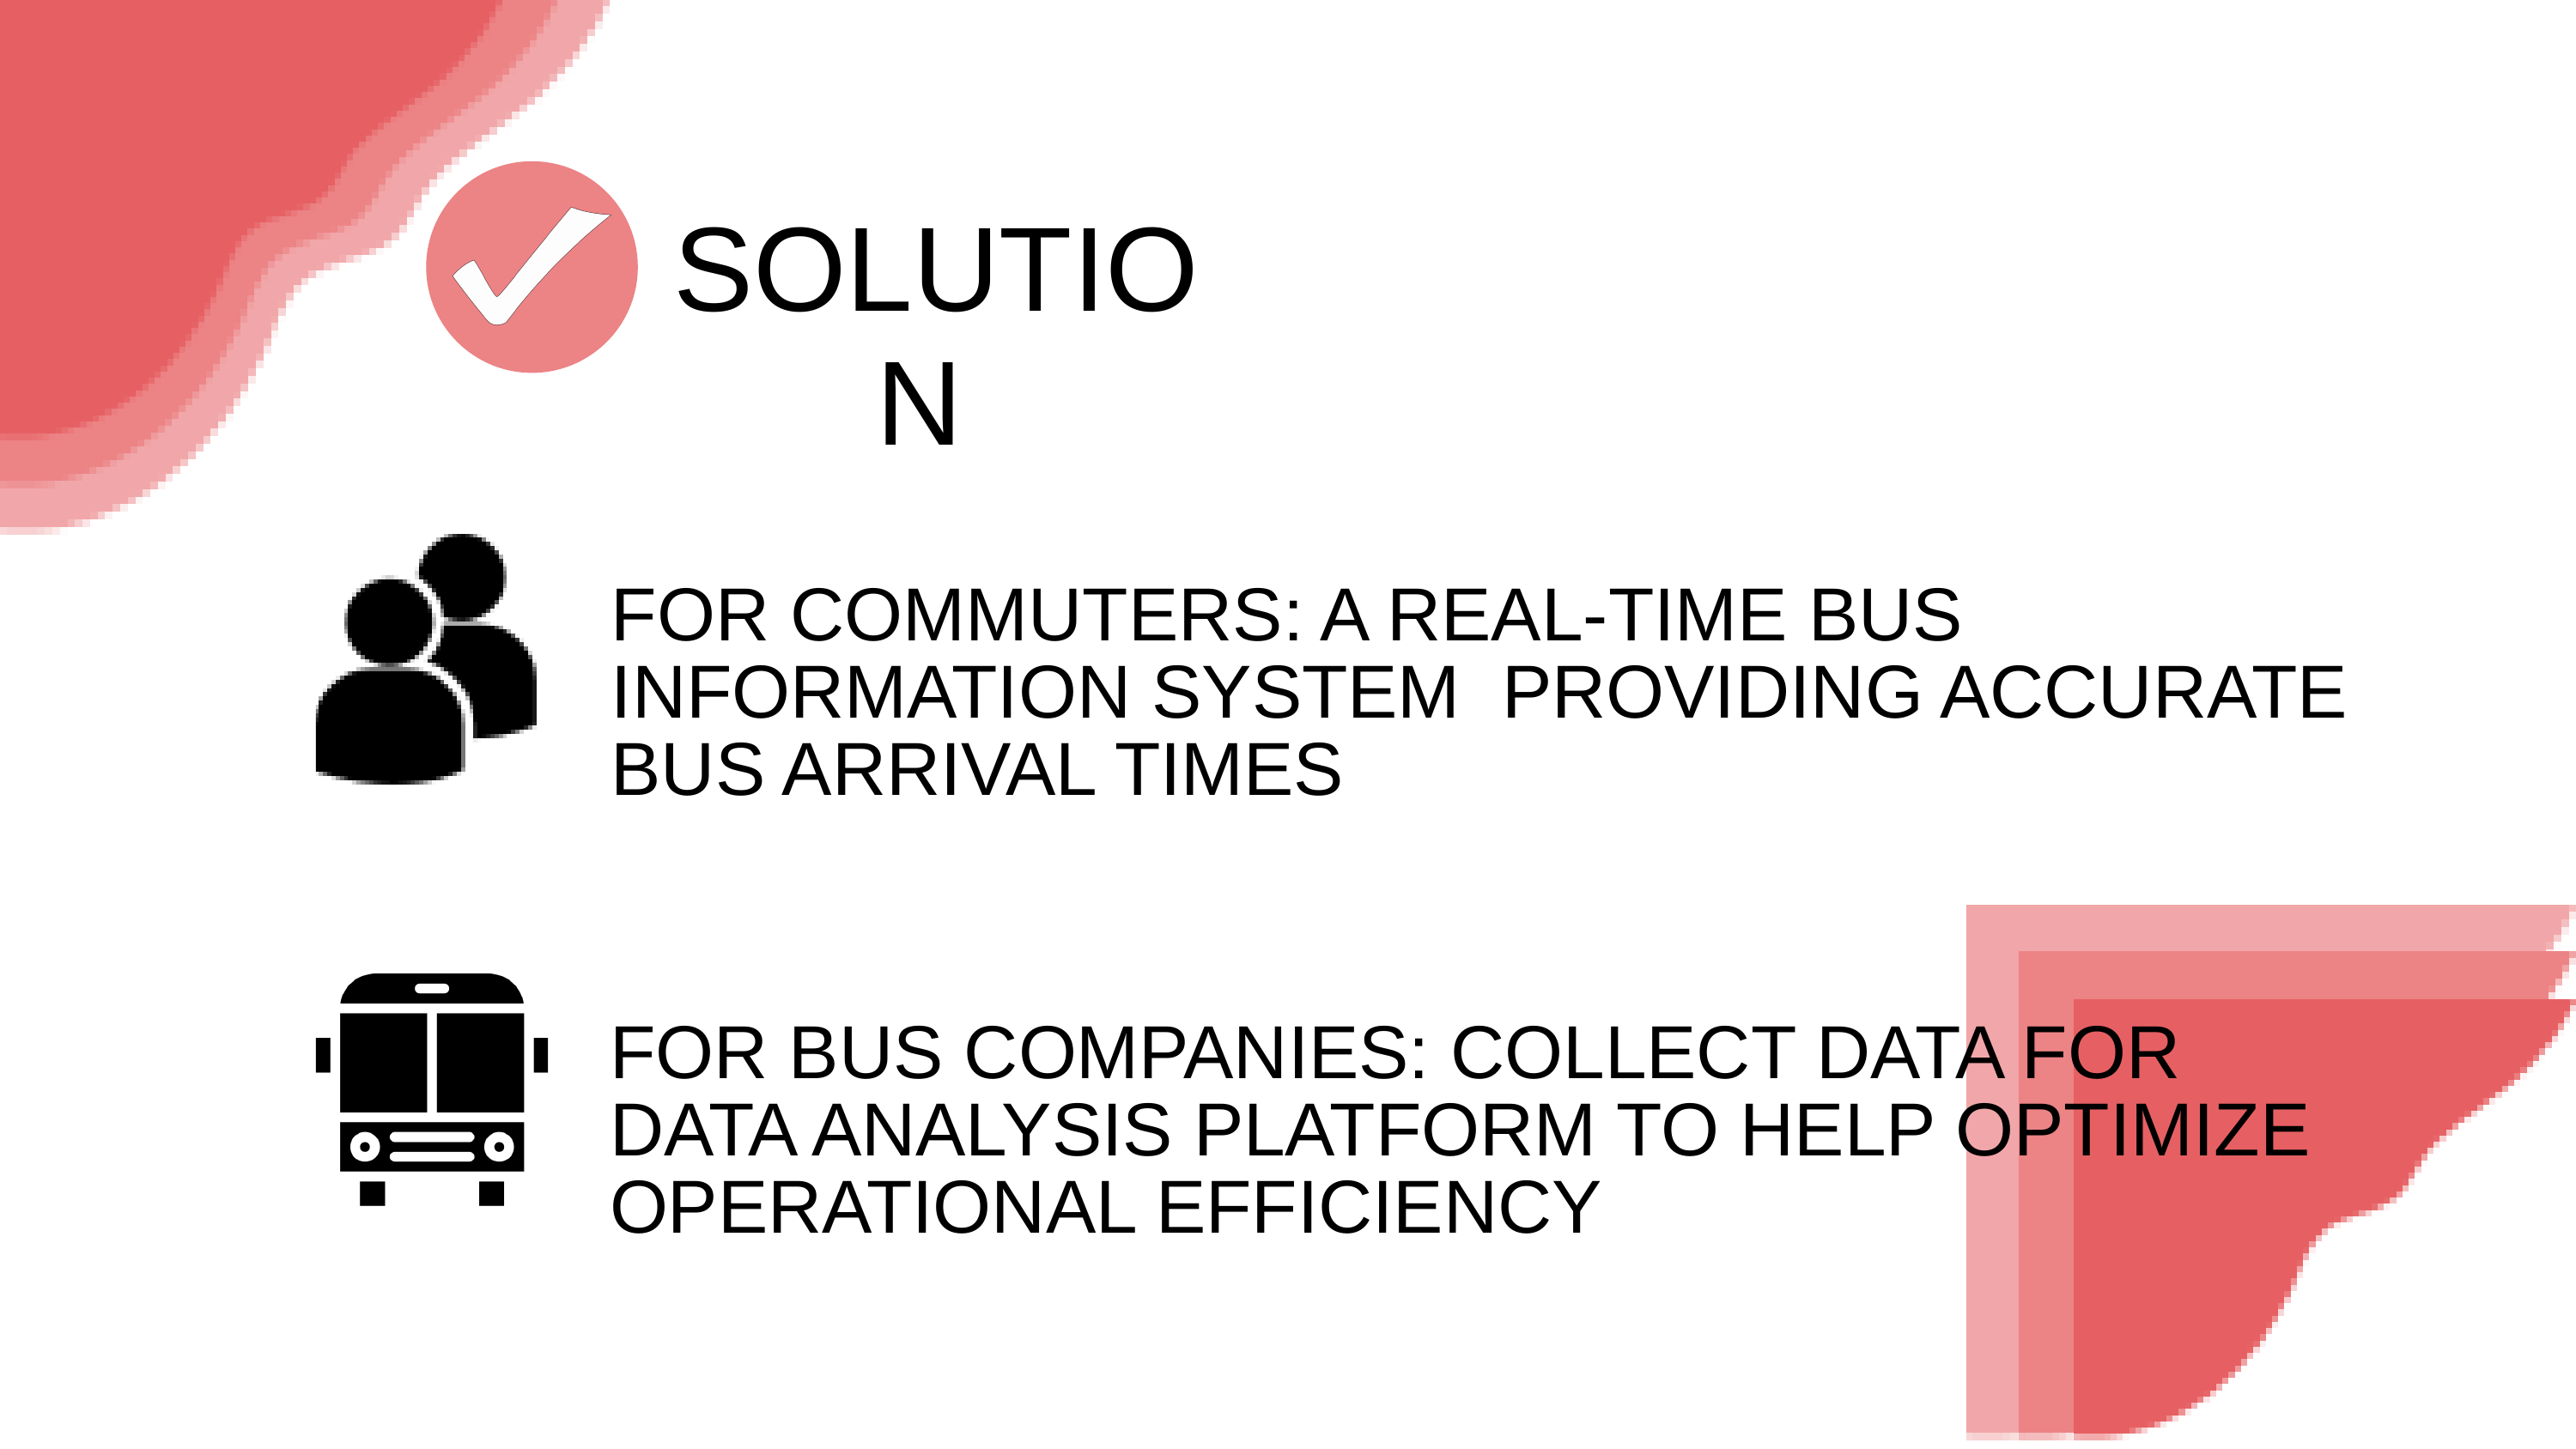

SOLUTION

FOR COMMUTERS: A REAL-TIME BUS INFORMATION SYSTEM  PROVIDING ACCURATE BUS ARRIVAL TIMES

FOR BUS COMPANIES: COLLECT DATA FOR DATA ANALYSIS PLATFORM TO HELP OPTIMIZE OPERATIONAL EFFICIENCY